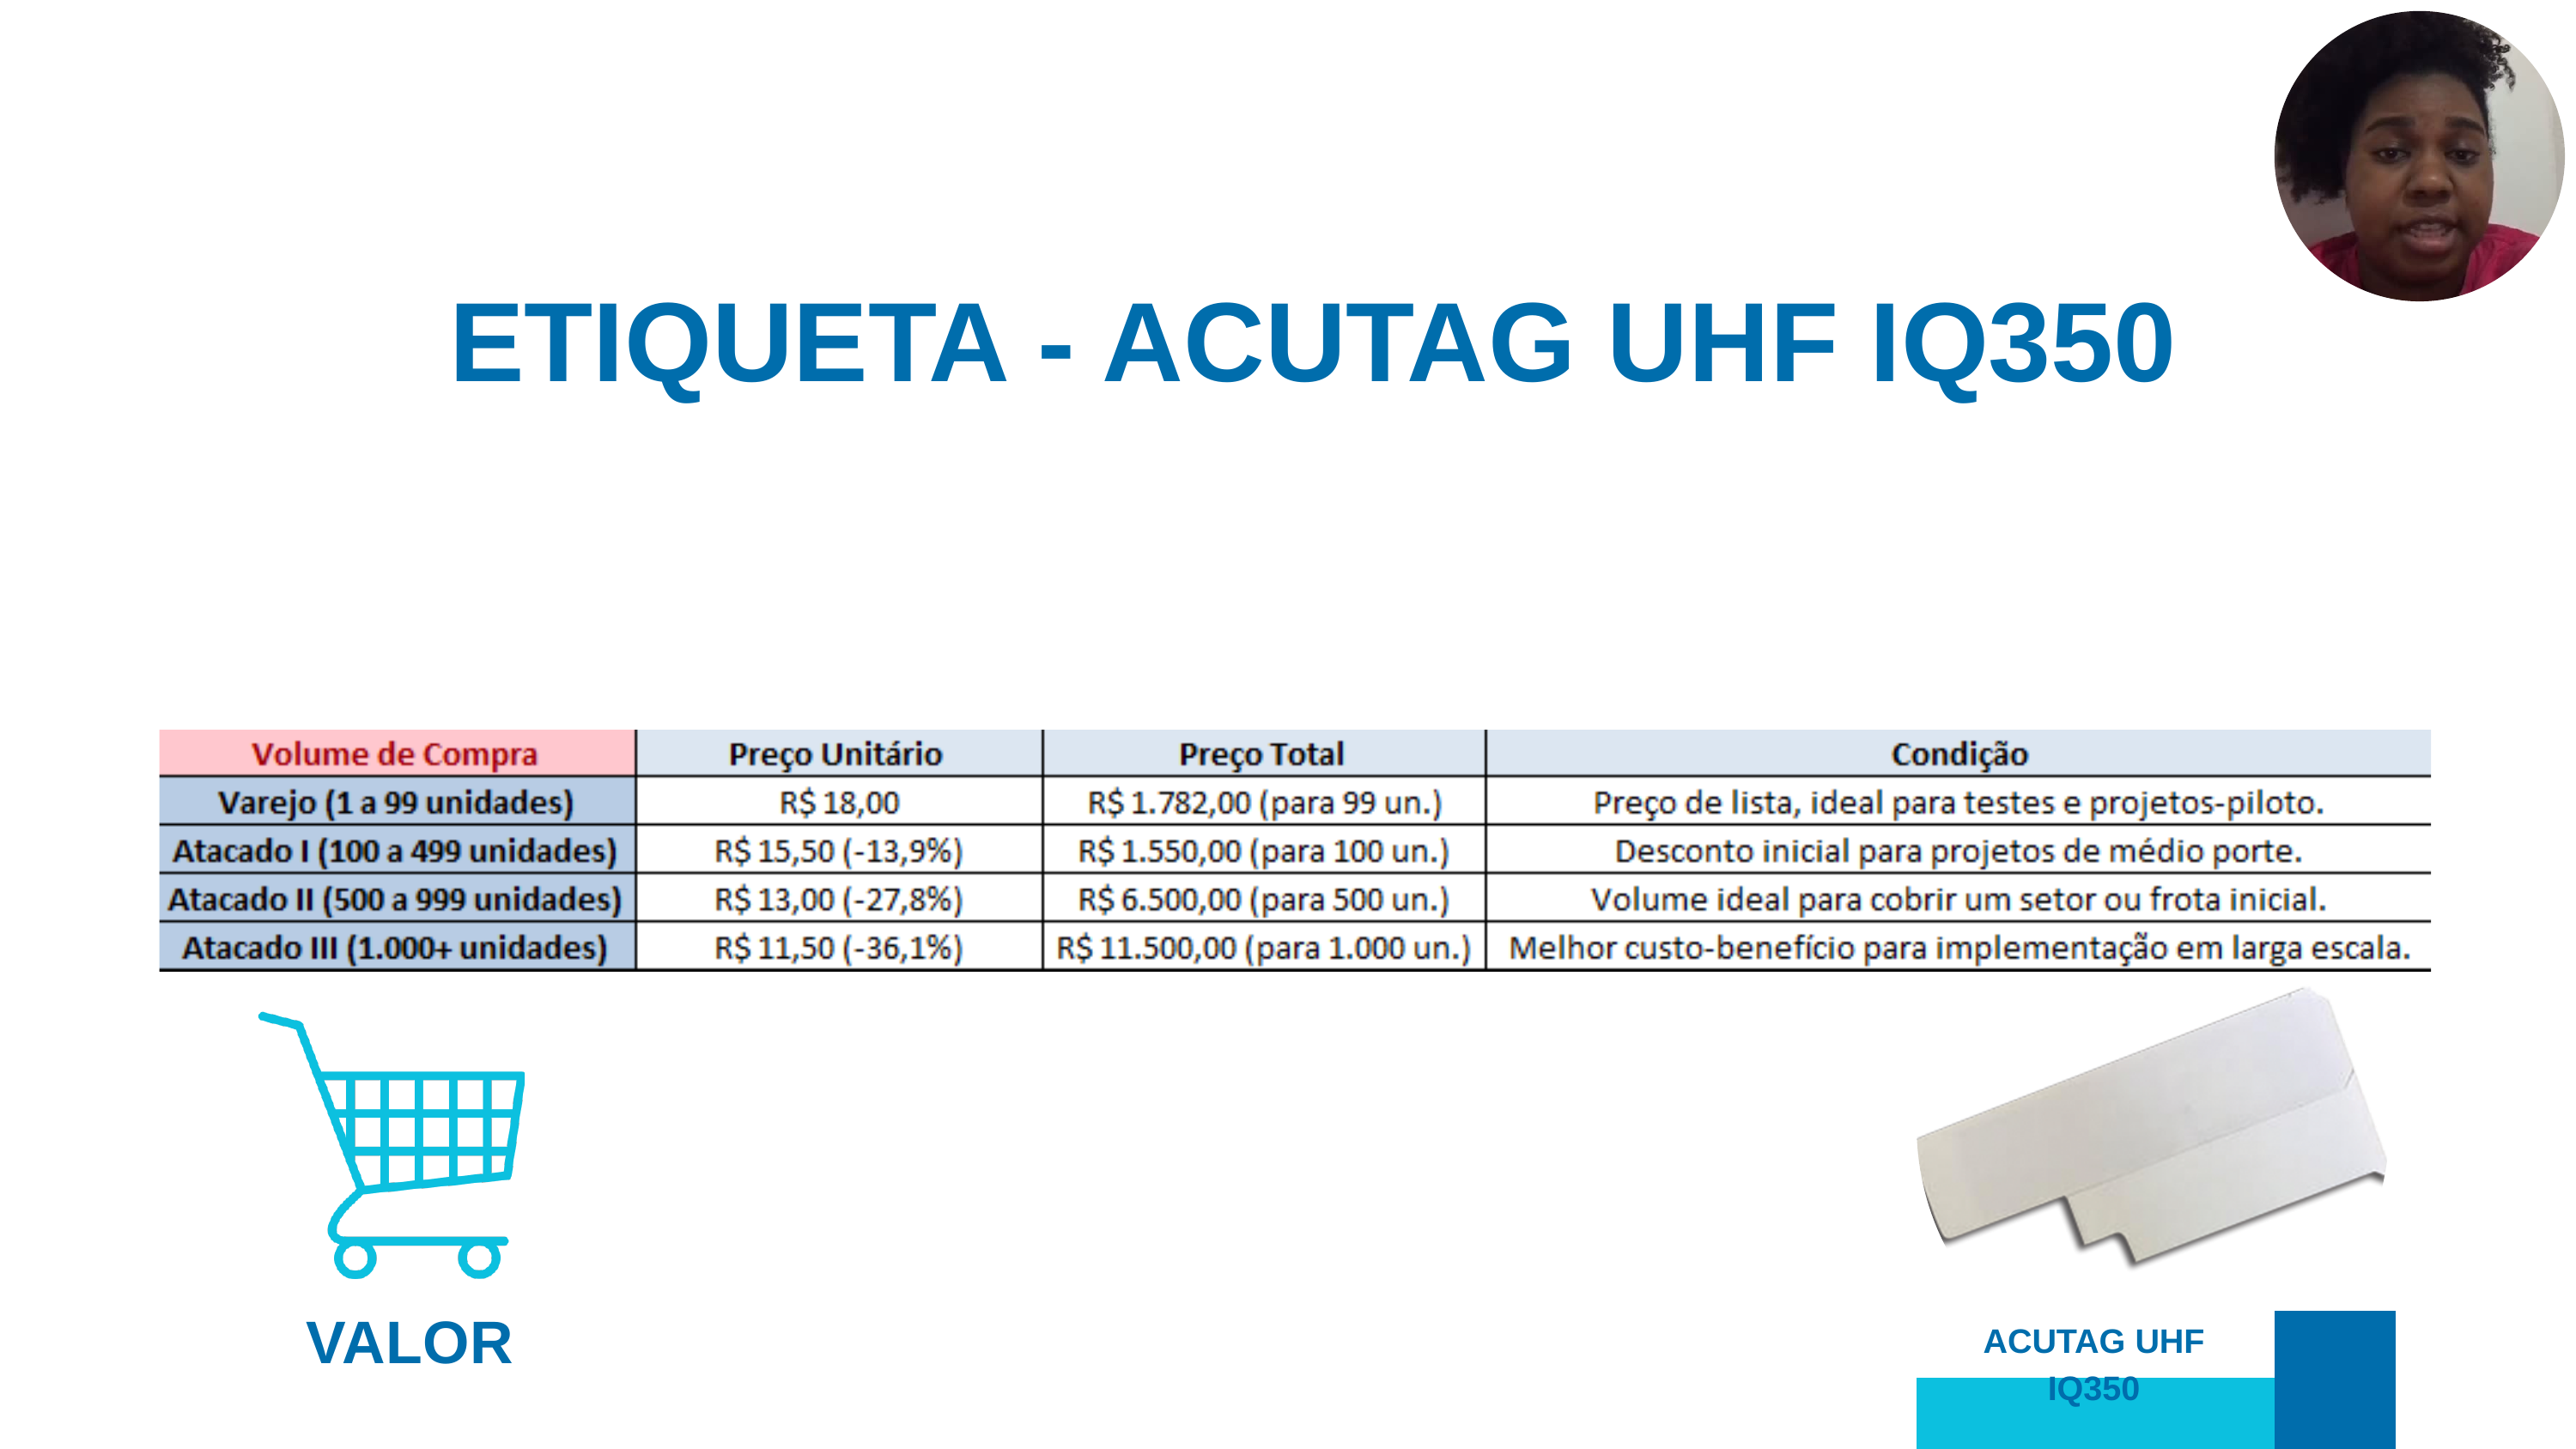

ETIQUETA - ACUTAG UHF IQ350

VALOR

ACUTAG UHF IQ350